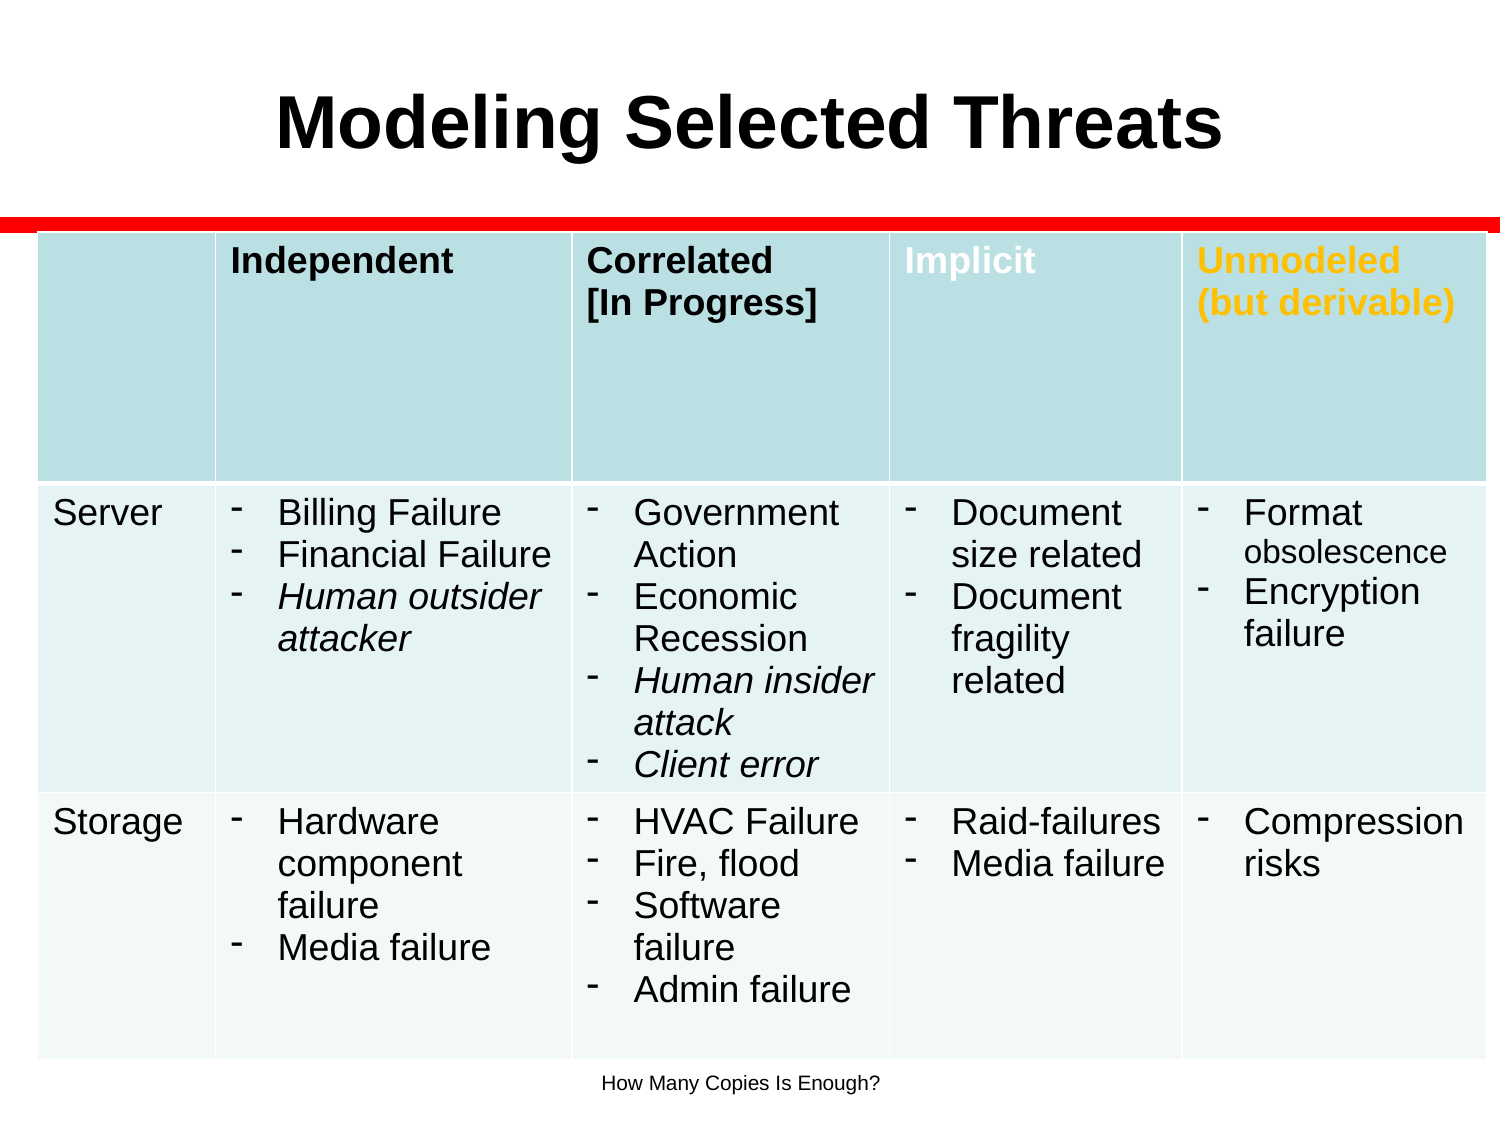

# Modeling Selected Threats
|  | Independent | Correlated [In Progress] | Implicit | Unmodeled (but derivable) |
| --- | --- | --- | --- | --- |
| Server | Billing Failure Financial Failure Human outsider attacker | Government Action Economic Recession Human insider attack Client error | Document size related Document fragility related | Format obsolescence Encryption failure |
| Storage | Hardware component failure Media failure | HVAC Failure Fire, flood Software failure Admin failure | Raid-failures Media failure | Compression risks |
How Many Copies Is Enough?